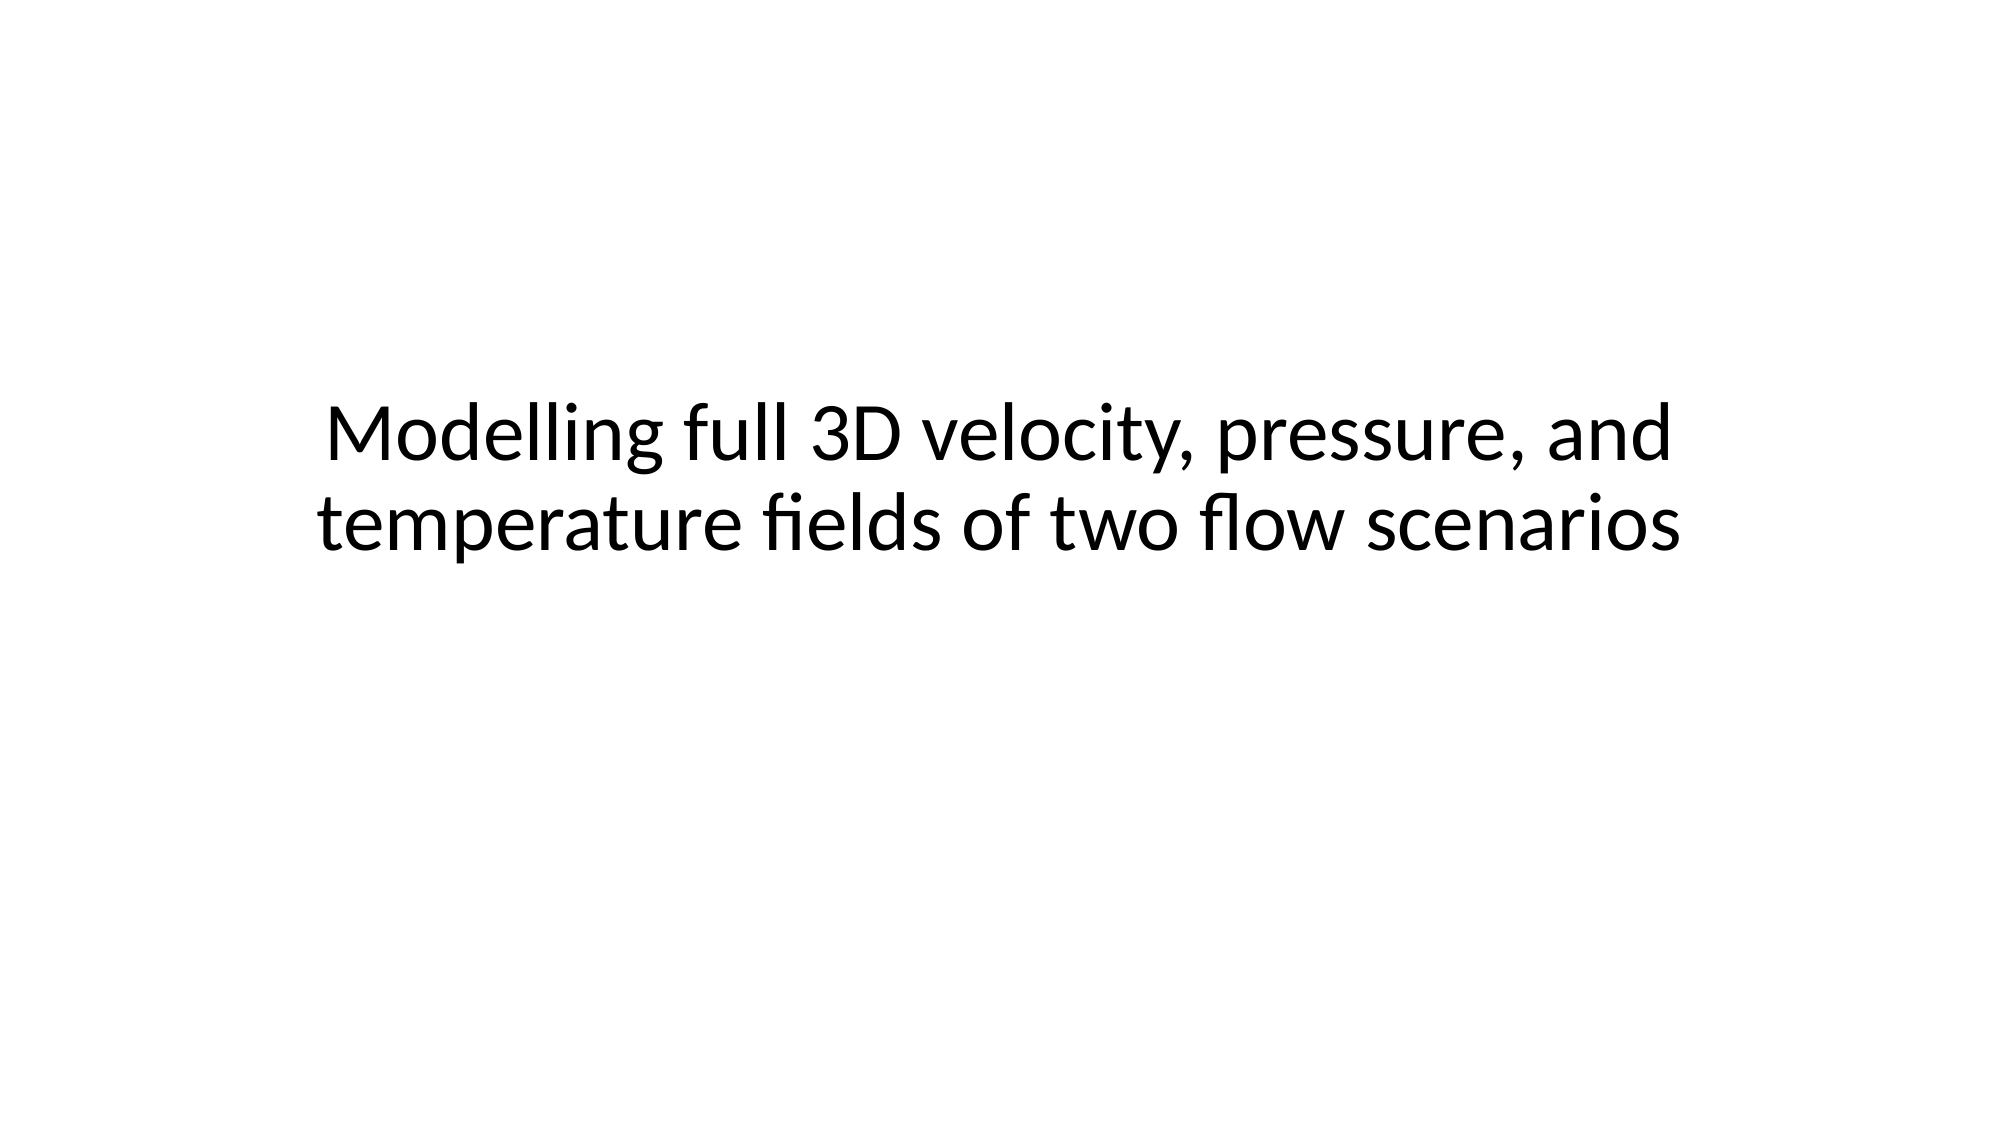

# Modelling full 3D velocity, pressure, and temperature fields of two flow scenarios